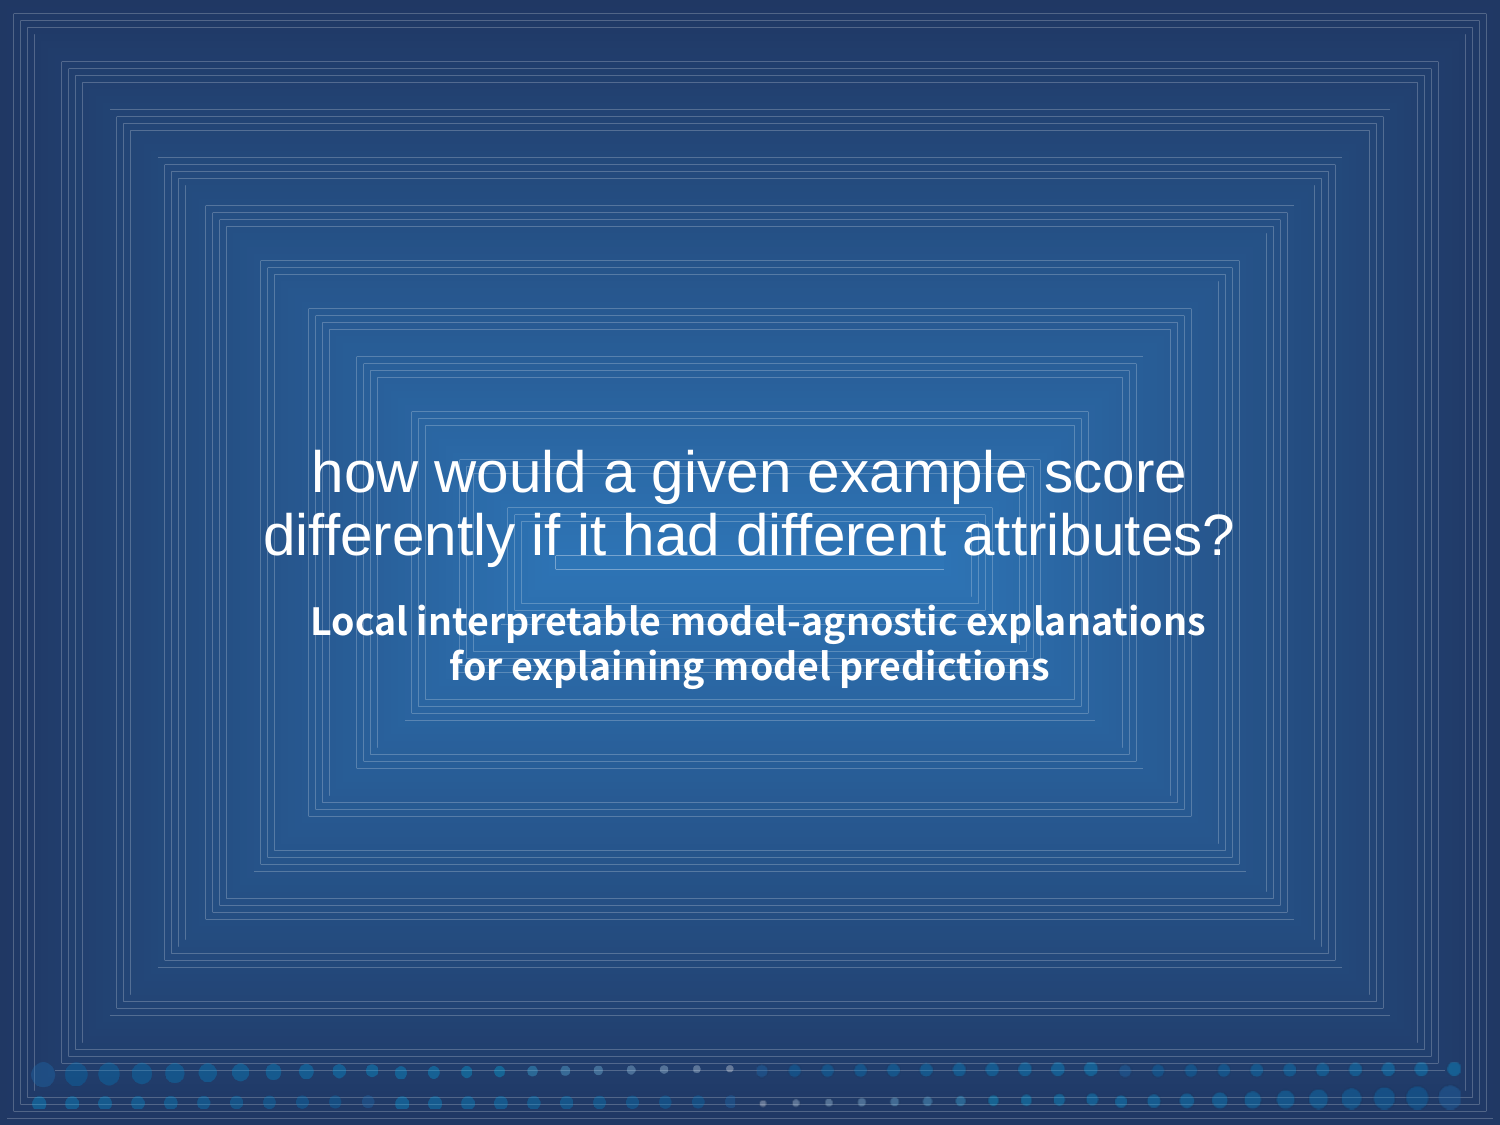

# how would a given example score differently if it had different attributes?
  Local interpretable model-agnostic explanations for explaining model predictions